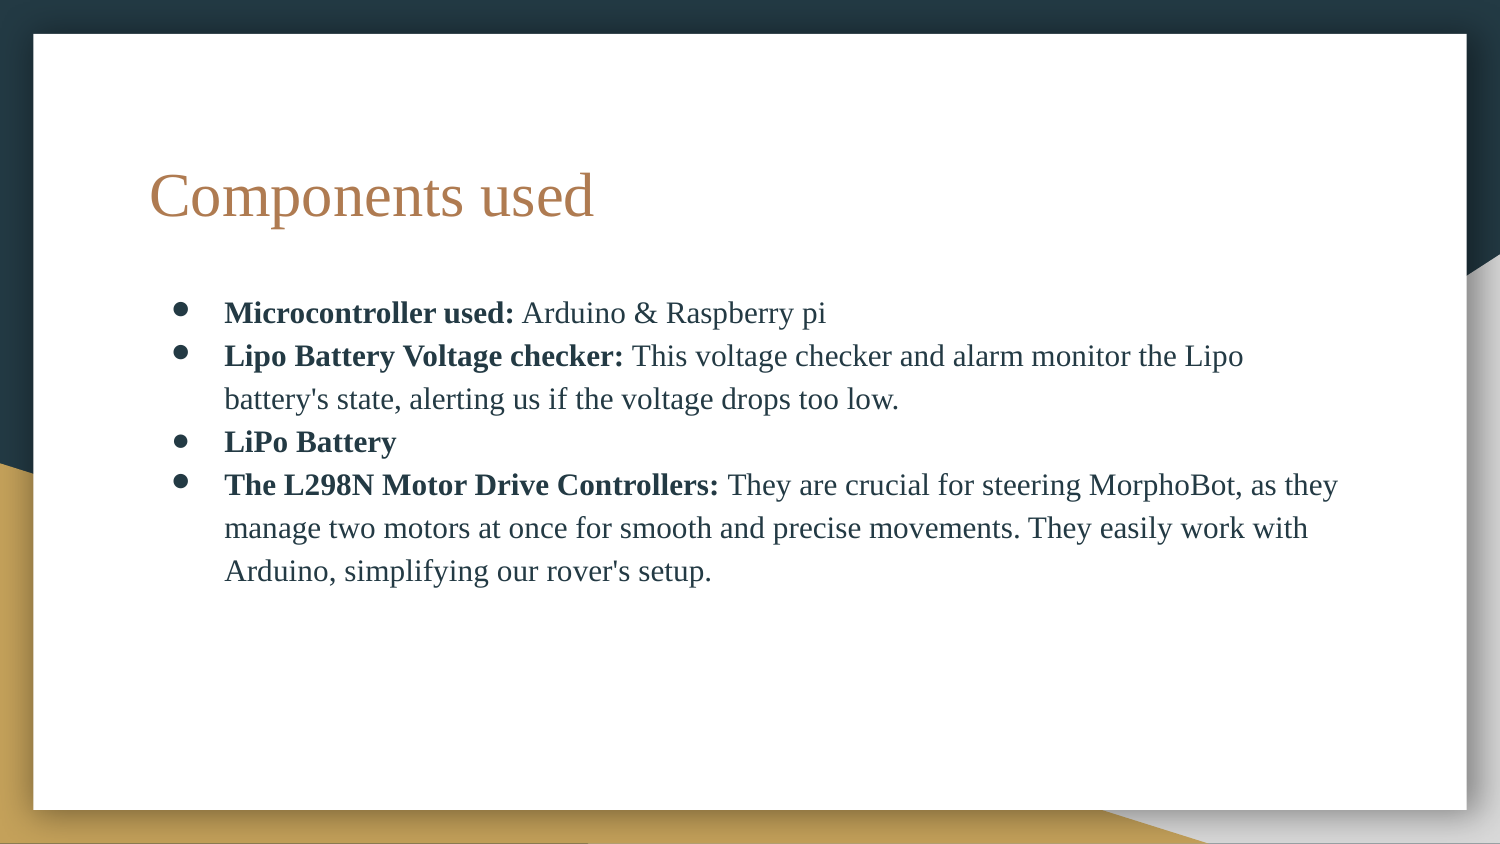

# Components used
Microcontroller used: Arduino & Raspberry pi
Lipo Battery Voltage checker: This voltage checker and alarm monitor the Lipo battery's state, alerting us if the voltage drops too low.
LiPo Battery
The L298N Motor Drive Controllers: They are crucial for steering MorphoBot, as they manage two motors at once for smooth and precise movements. They easily work with Arduino, simplifying our rover's setup.